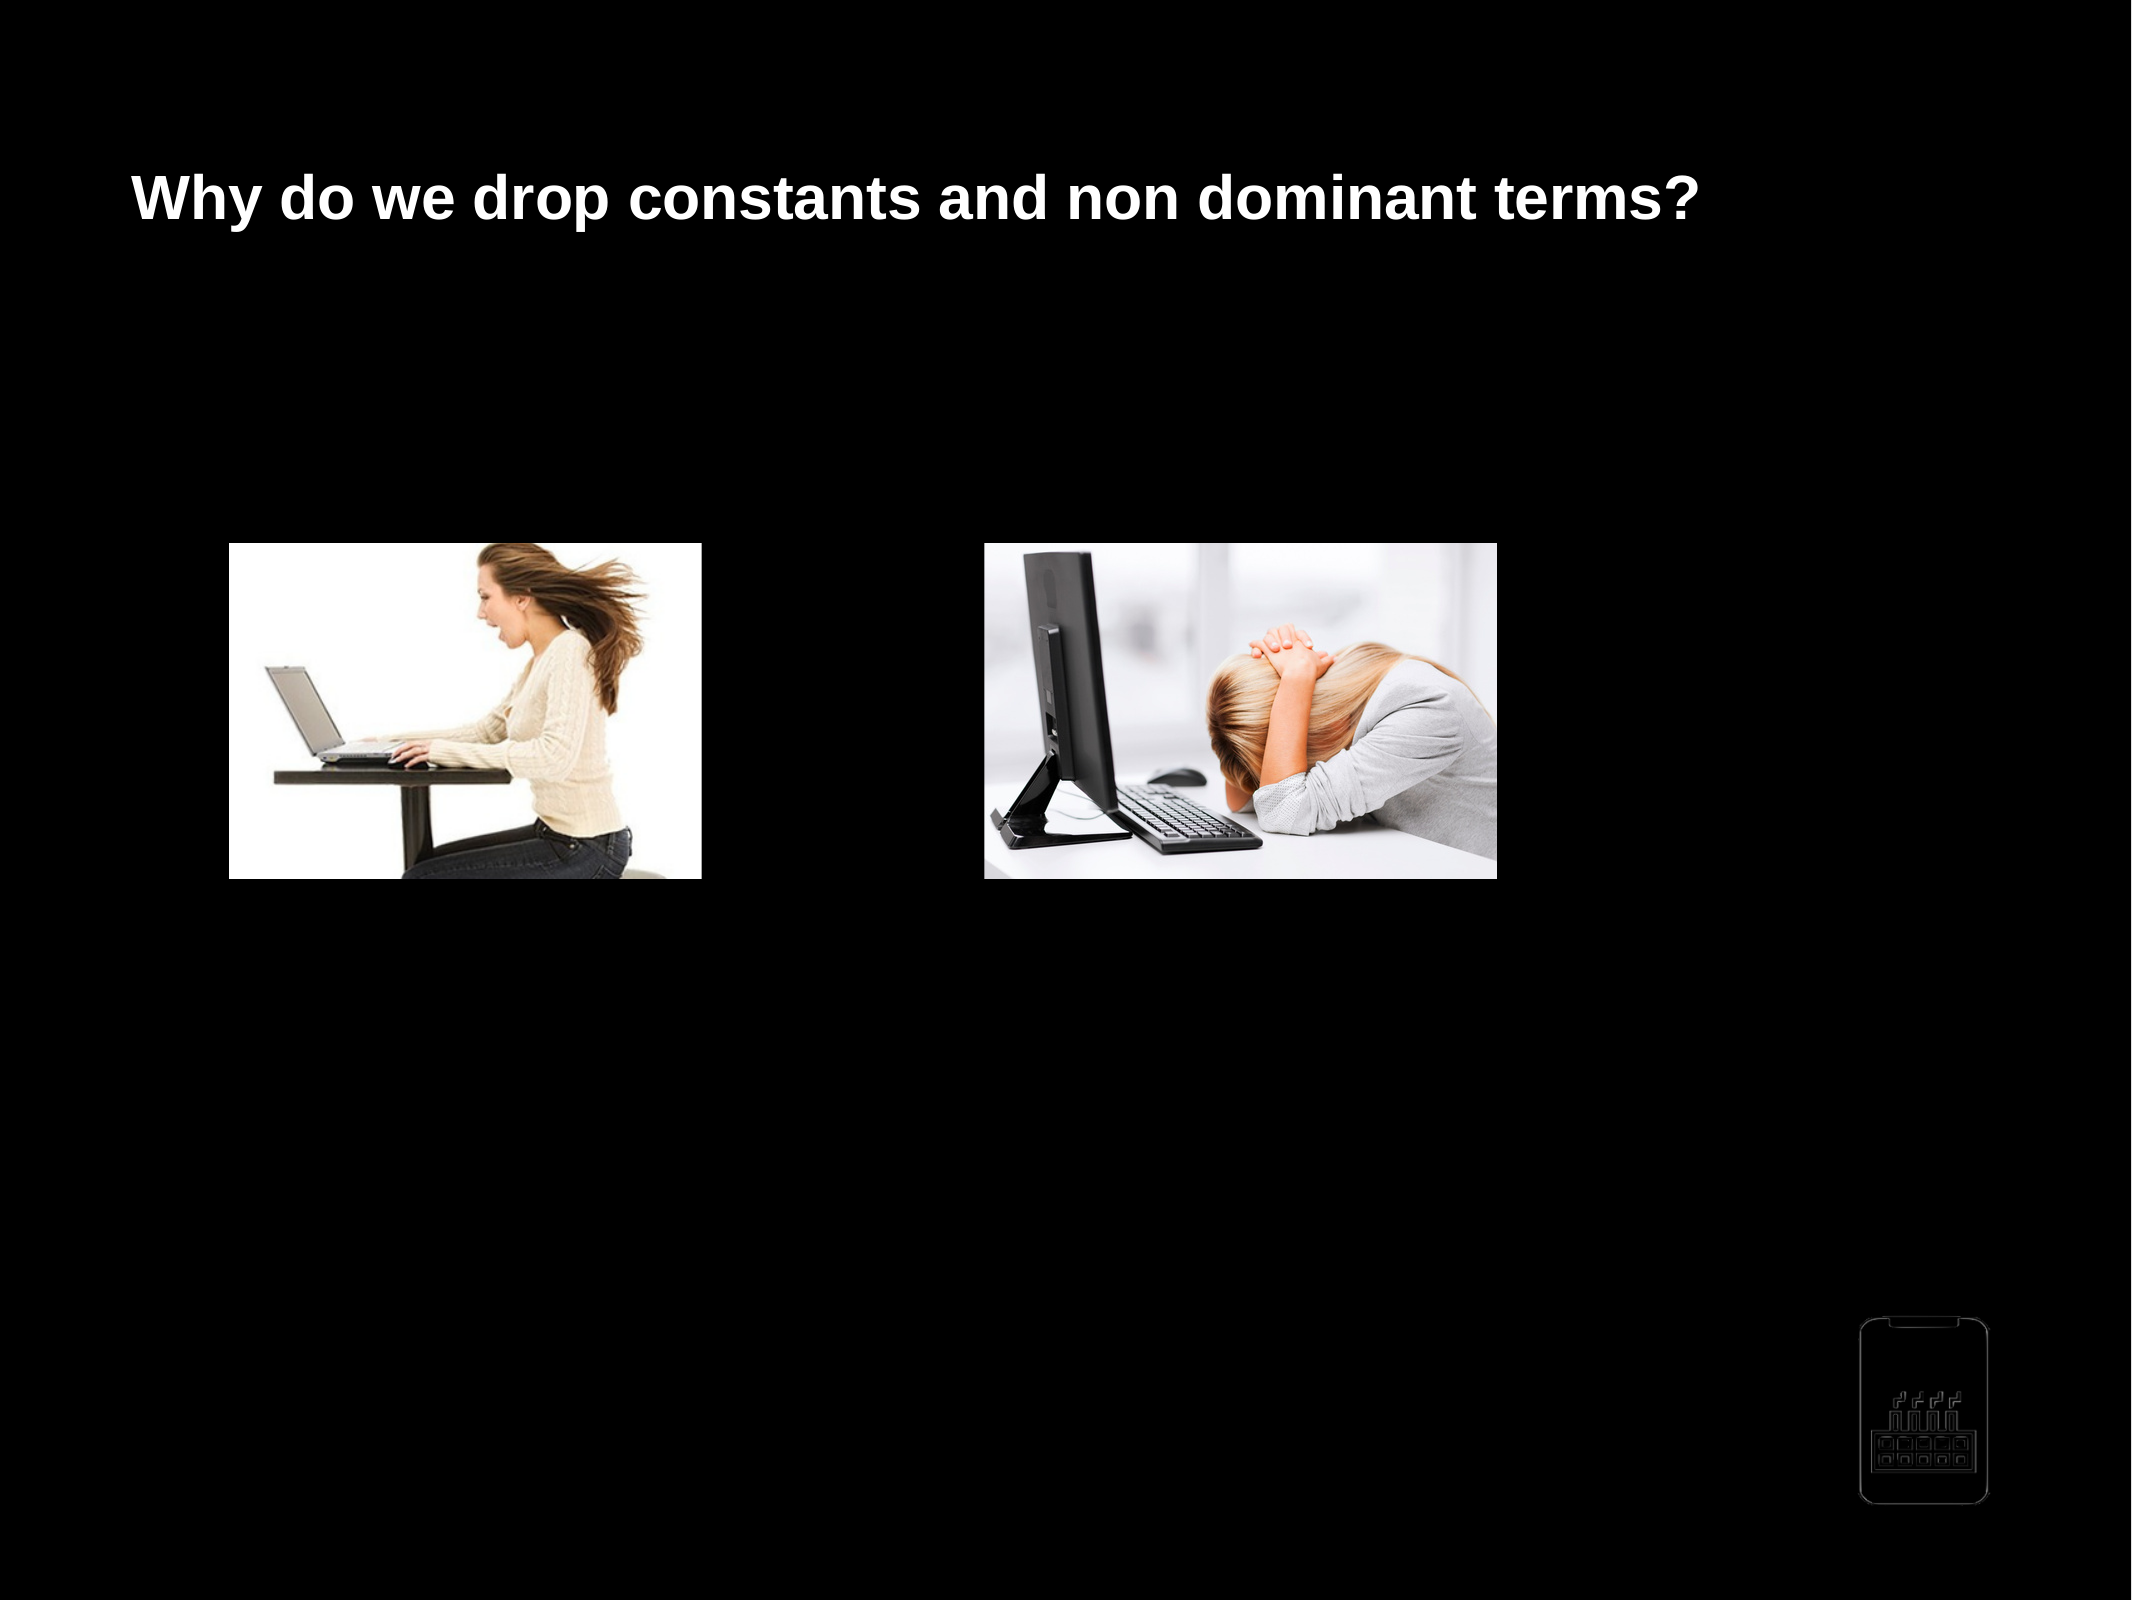

Why do we drop constants and non dominant terms?
-It is very possible that O(N) code is faster than O(1) code for specific inputs -Different computers with different architectures have different constant factors.

Fast computer Fast memory access
Slow computer Slow memory access
Lower constant
Higher constant
-Different algorithms with the same basic idea and computational complexity might have slightly
different constants
Example: a*(b-c)
vs
a*b - a*c
-As 𝑛→∞, constant factors are not really a big deal

AppMillers
www.appmillers.com